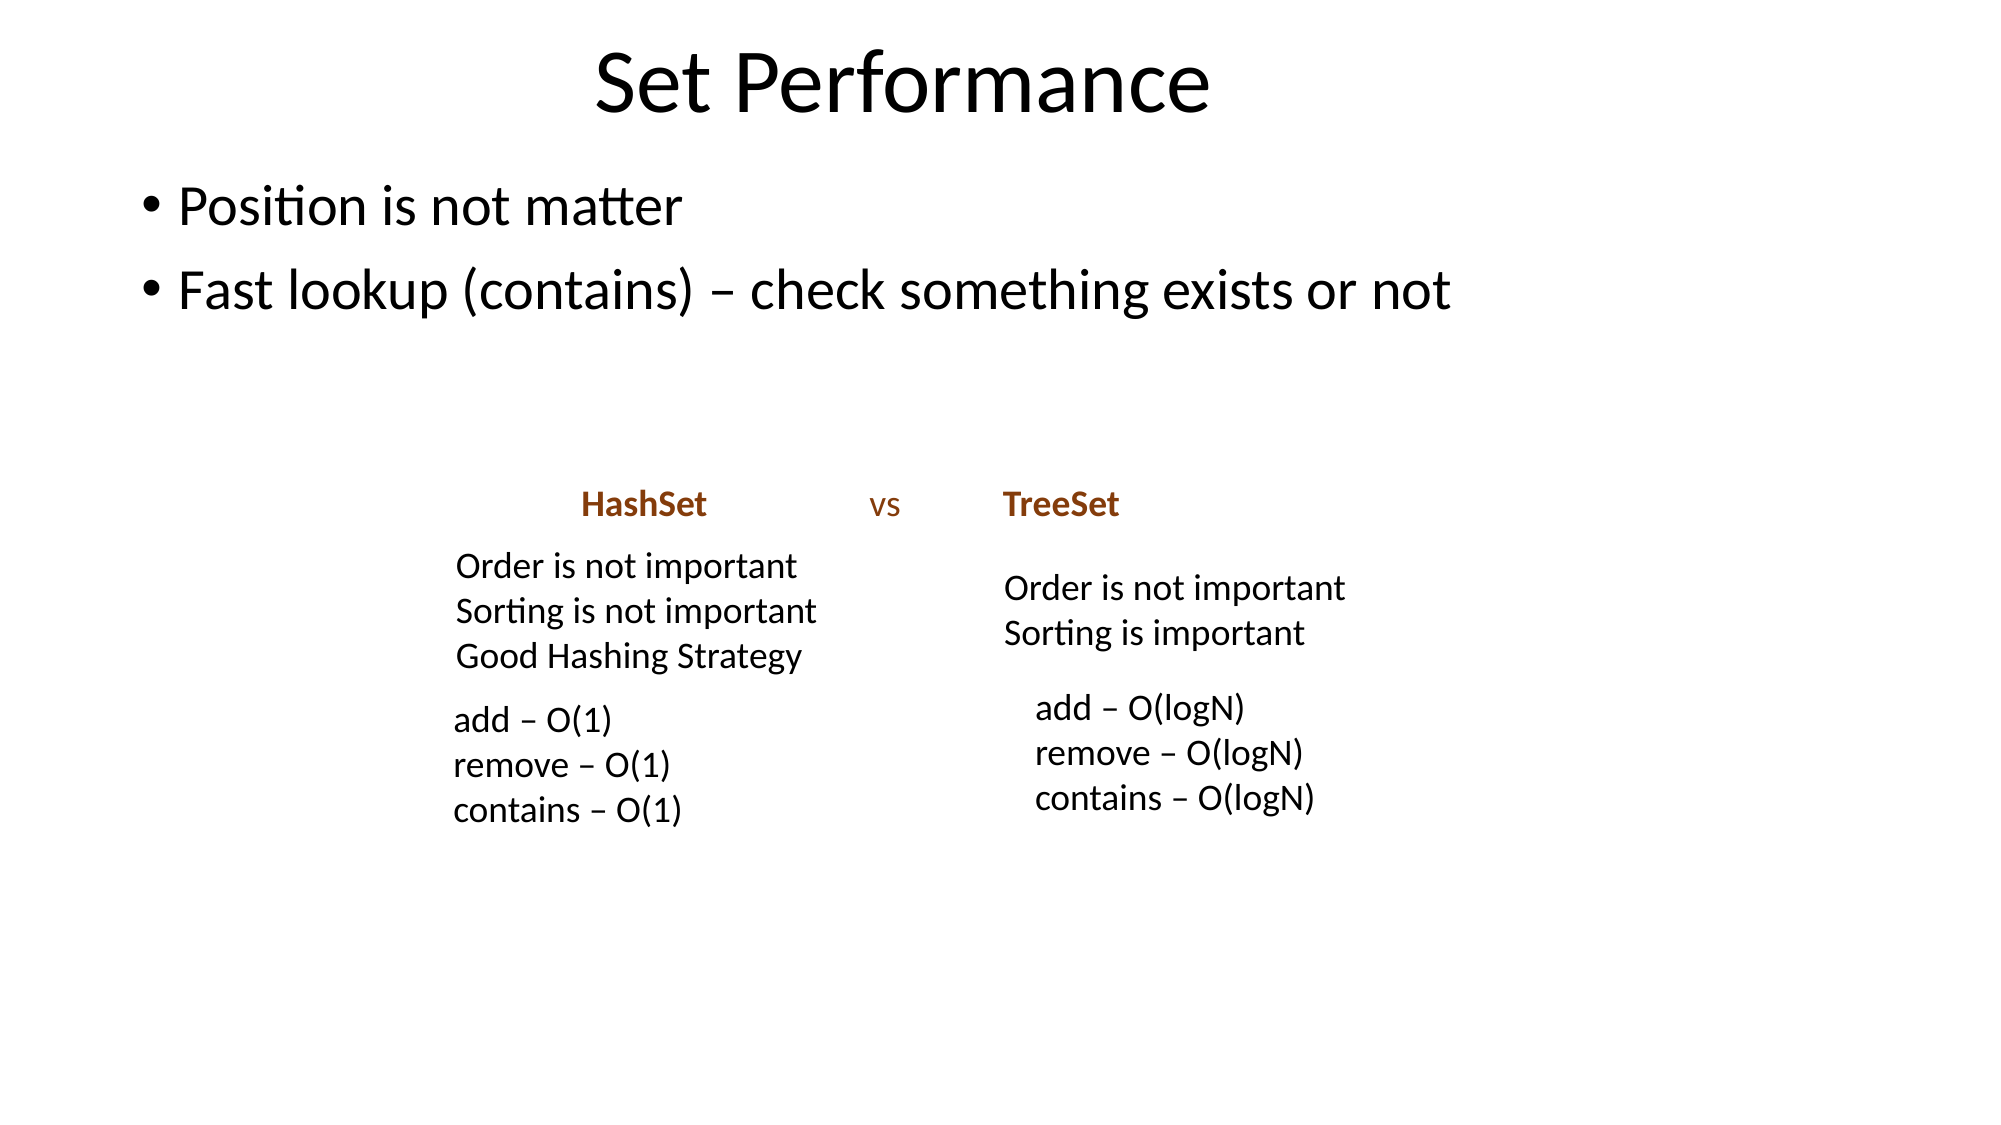

# Set Performance
Position is not matter
Fast lookup (contains) – check something exists or not

HashSet                   vs            TreeSet
Order is not important
Sorting is not important
Good Hashing Strategy

Order is not important
Sorting is important

add – O(logN)
remove – O(logN)
contains – O(logN)

add – O(1)
remove – O(1)
contains – O(1)